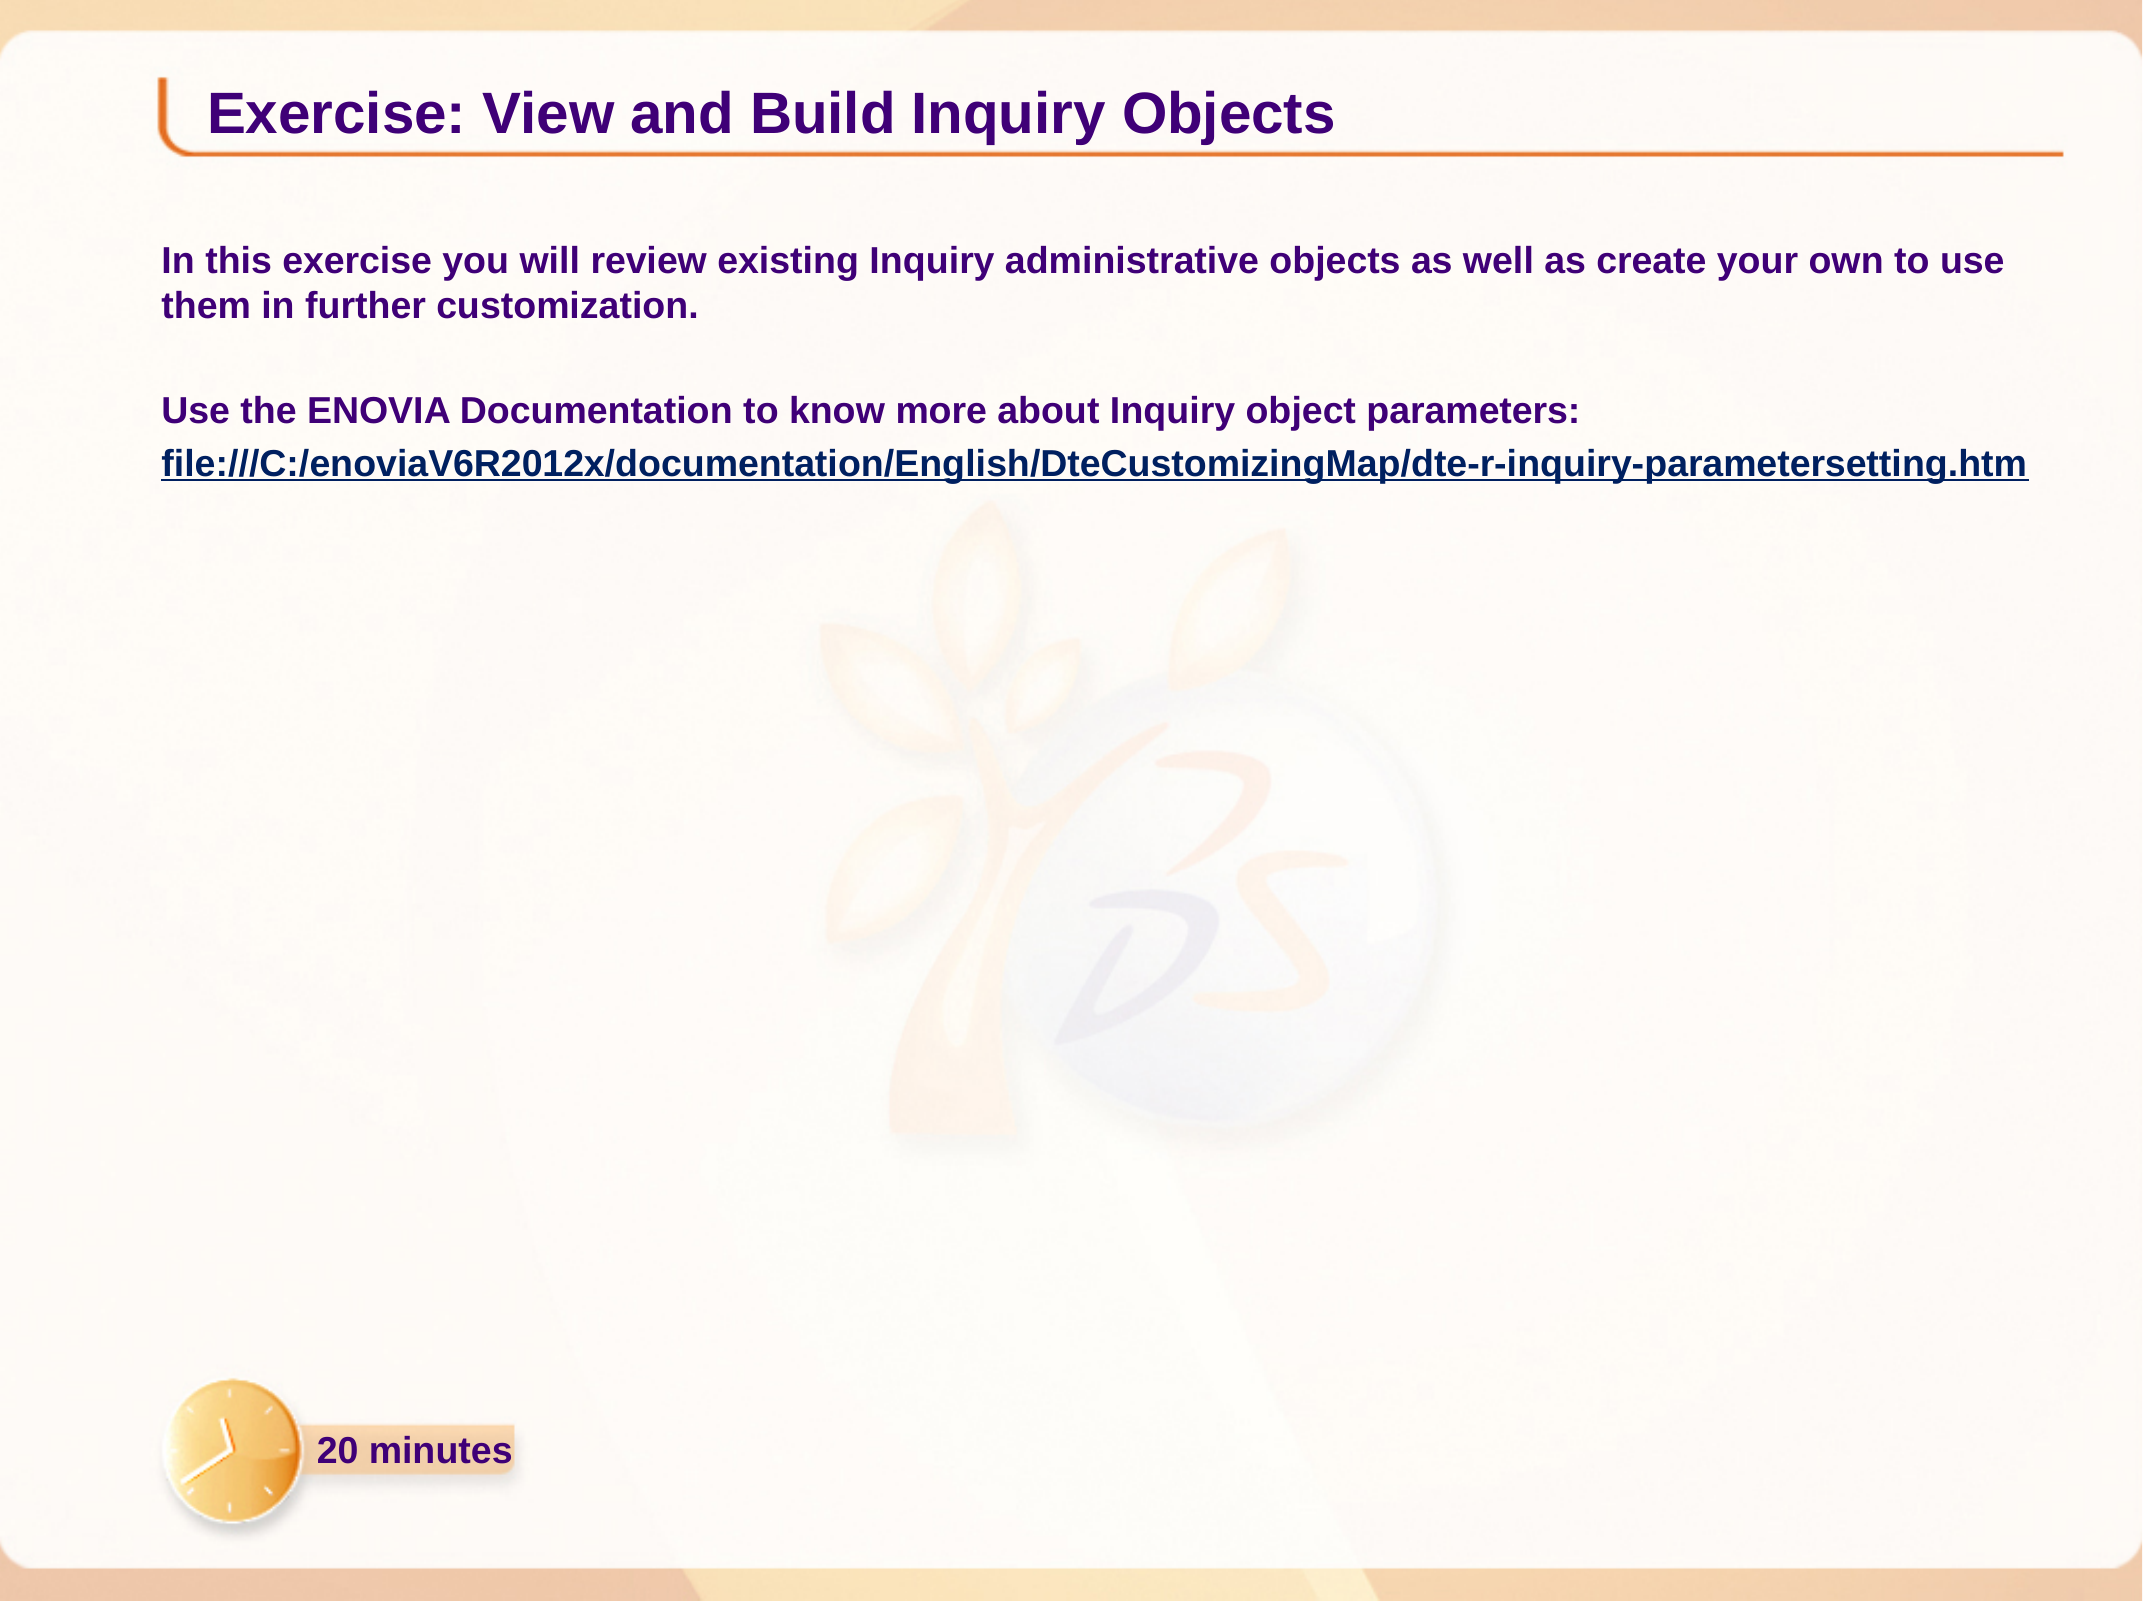

# Exercise: View and Build Inquiry Objects
In this exercise you will review existing Inquiry administrative objects as well as create your own to use them in further customization.

Use the ENOVIA Documentation to know more about Inquiry object parameters:
file:///C:/enoviaV6R2012x/documentation/English/DteCustomizingMap/dte-r-inquiry-parametersetting.htm

20 minutes